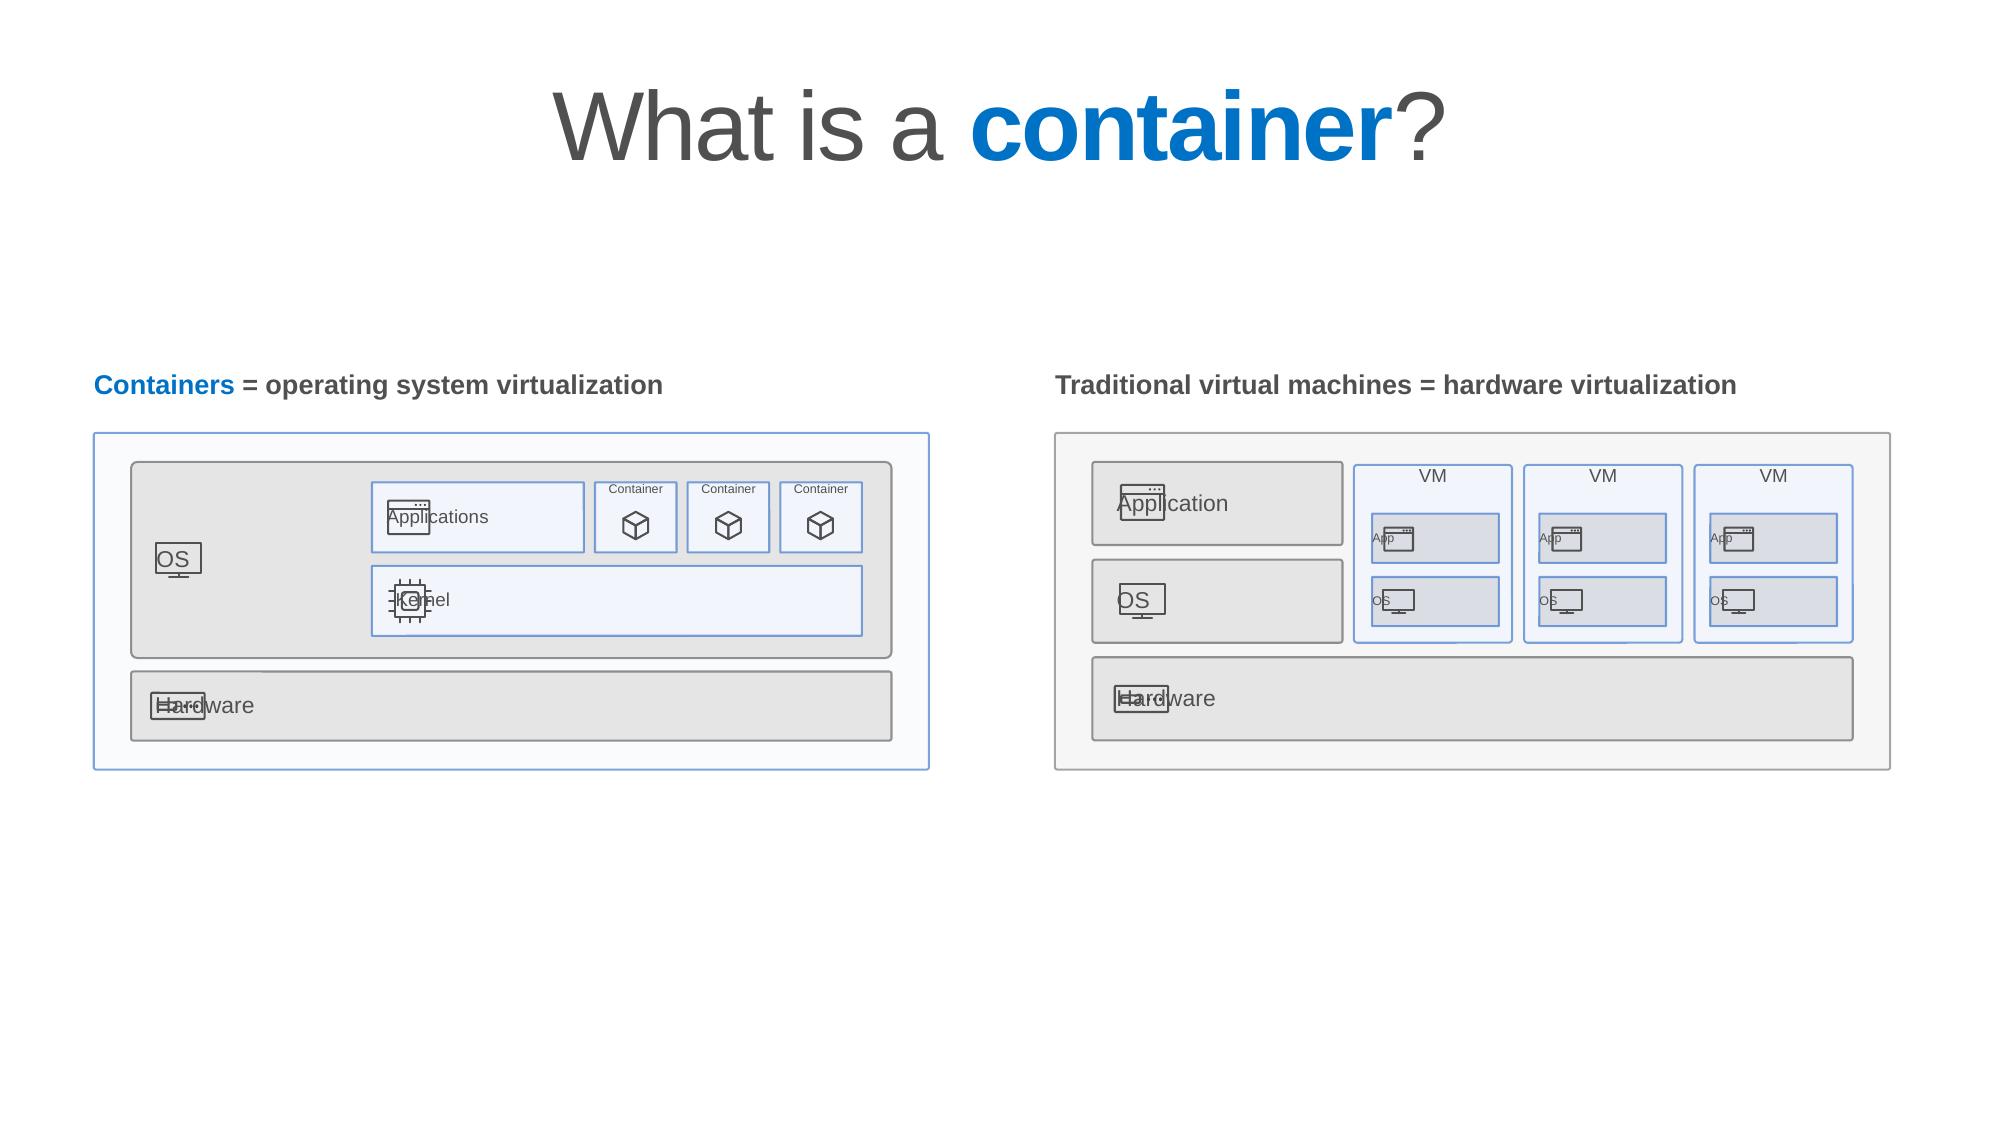

# What is a container?
Containers = operating system virtualization

OS

Applications

Container

Container

Container

Kernel

Hardware

Traditional virtual machines = hardware virtualization

Application

VM

VM

VM

App

App

App

OS

OS

OS

OS

Hardware